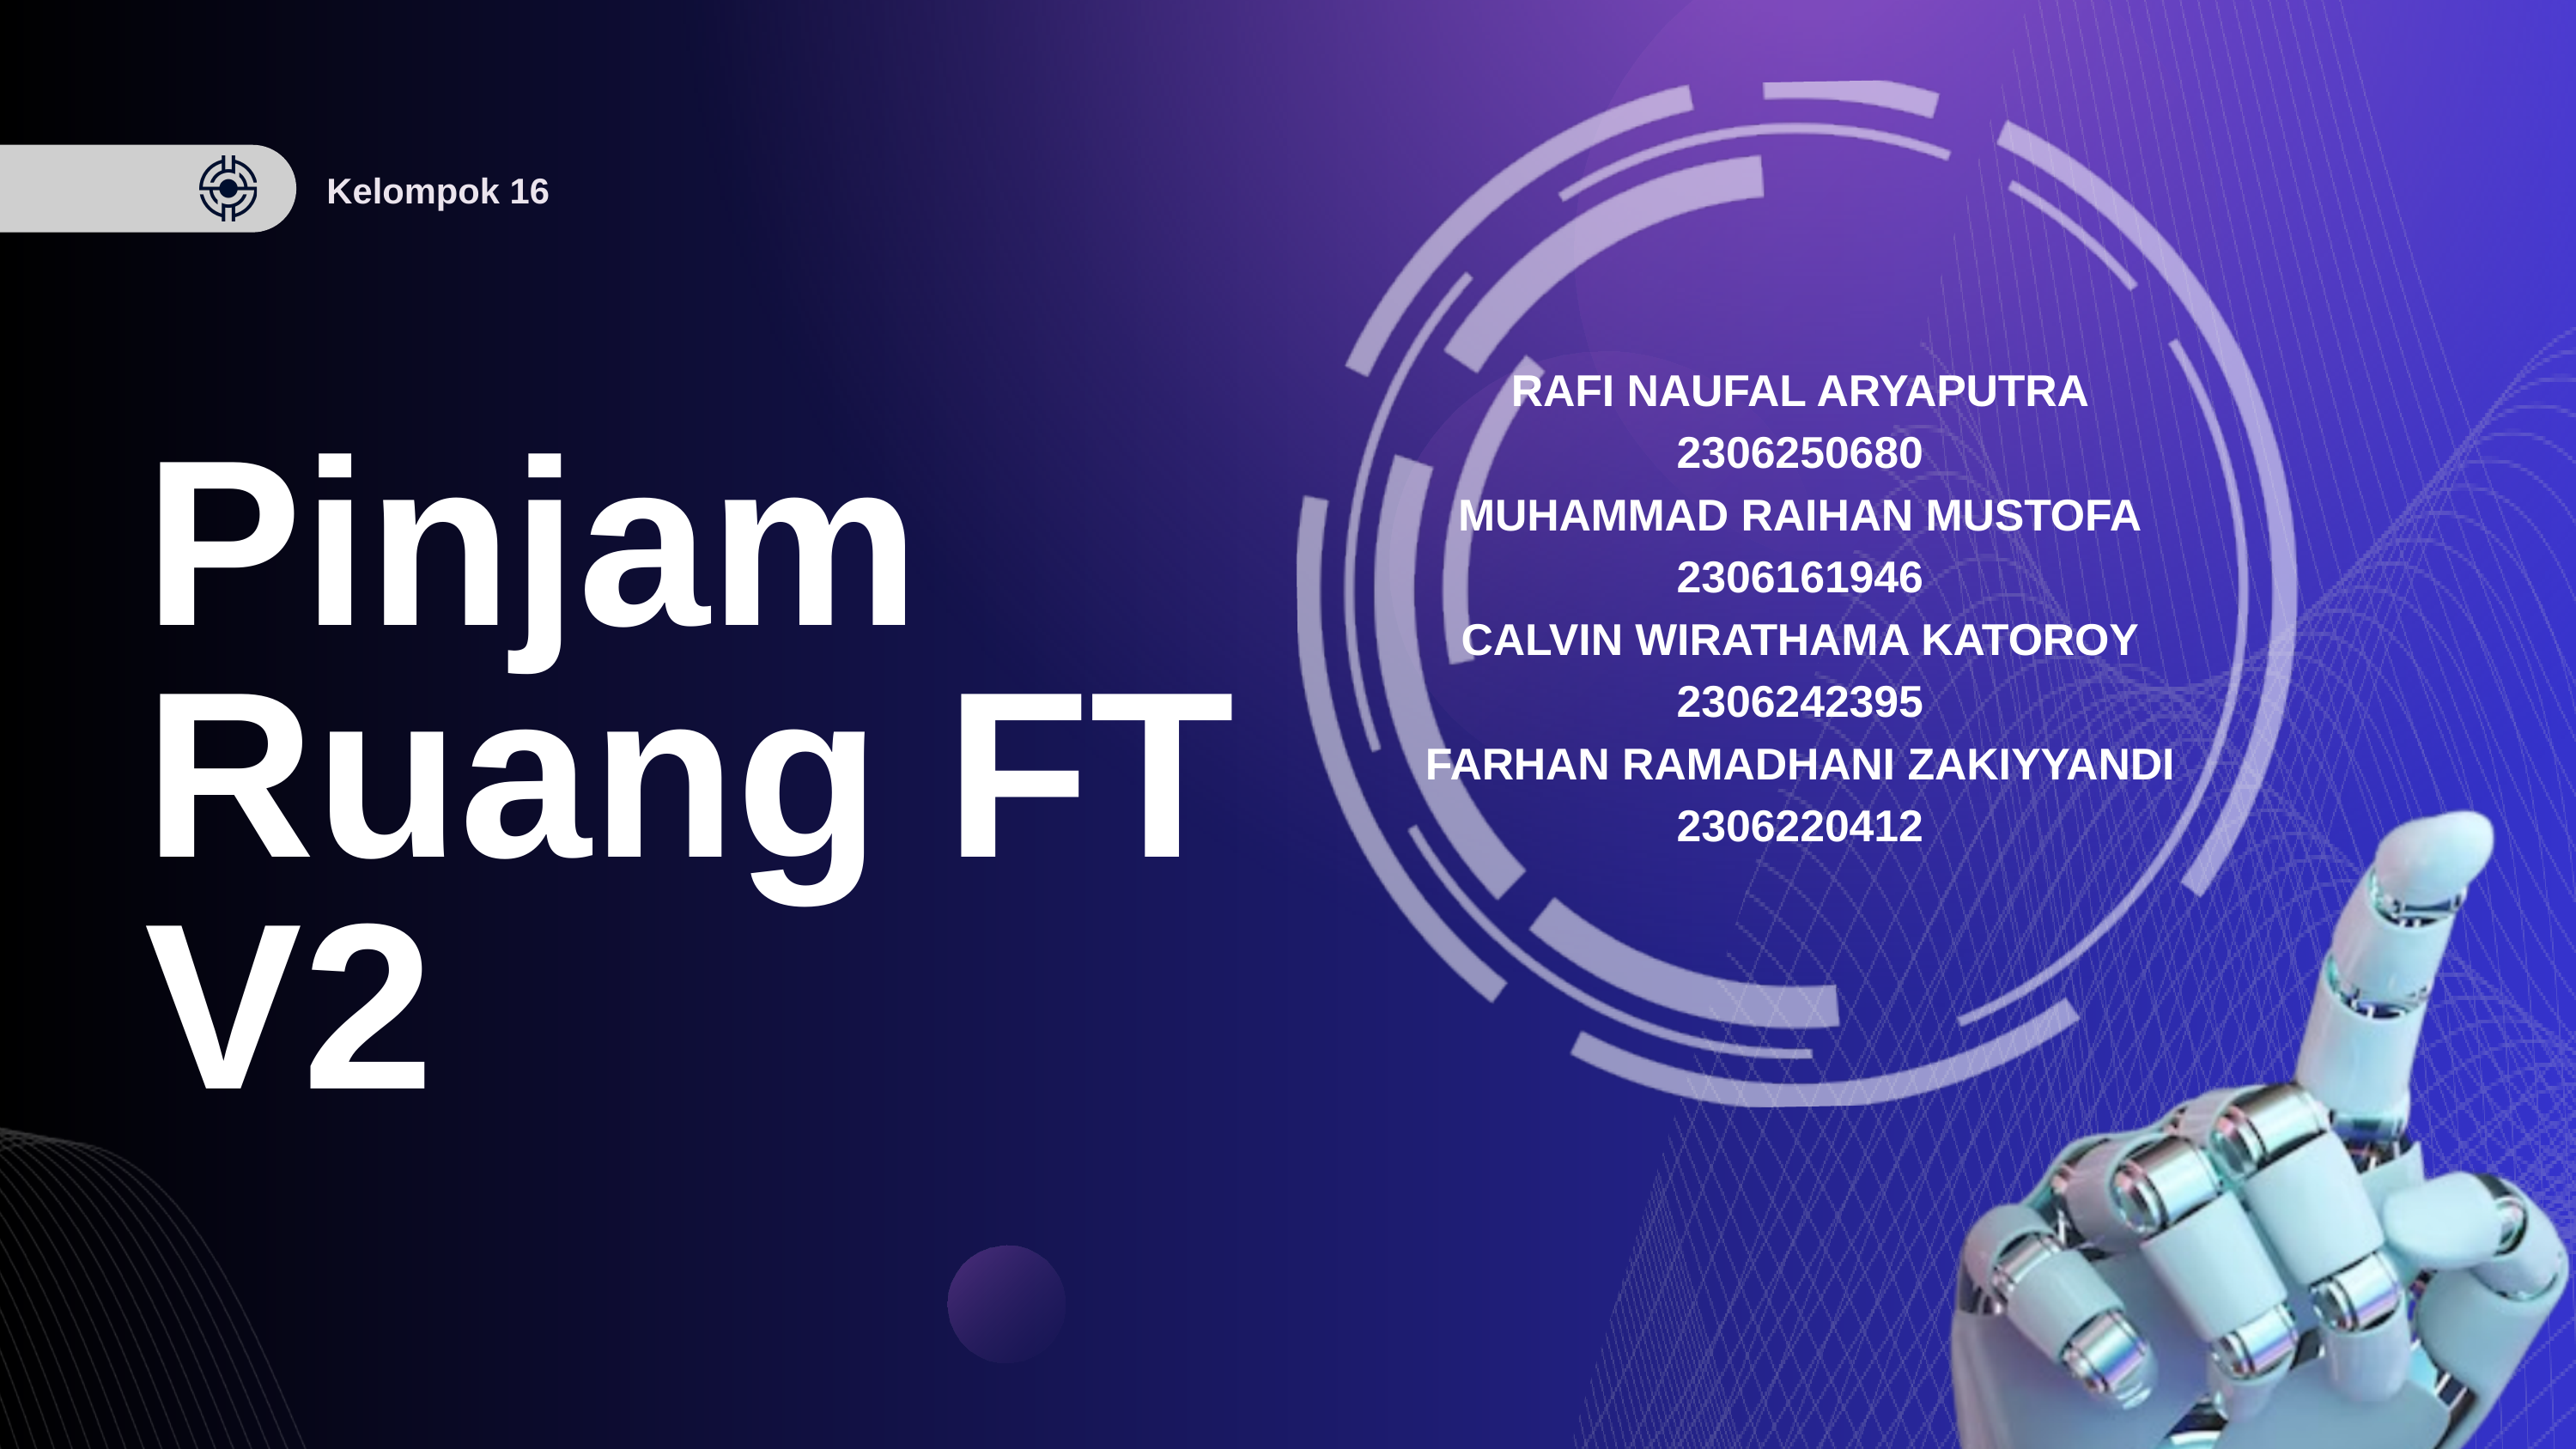

Kelompok 16

RAFI NAUFAL ARYAPUTRA
2306250680
MUHAMMAD RAIHAN MUSTOFA
2306161946
CALVIN WIRATHAMA KATOROY
2306242395
FARHAN RAMADHANI ZAKIYYANDI
2306220412
Pinjam Ruang FT V2